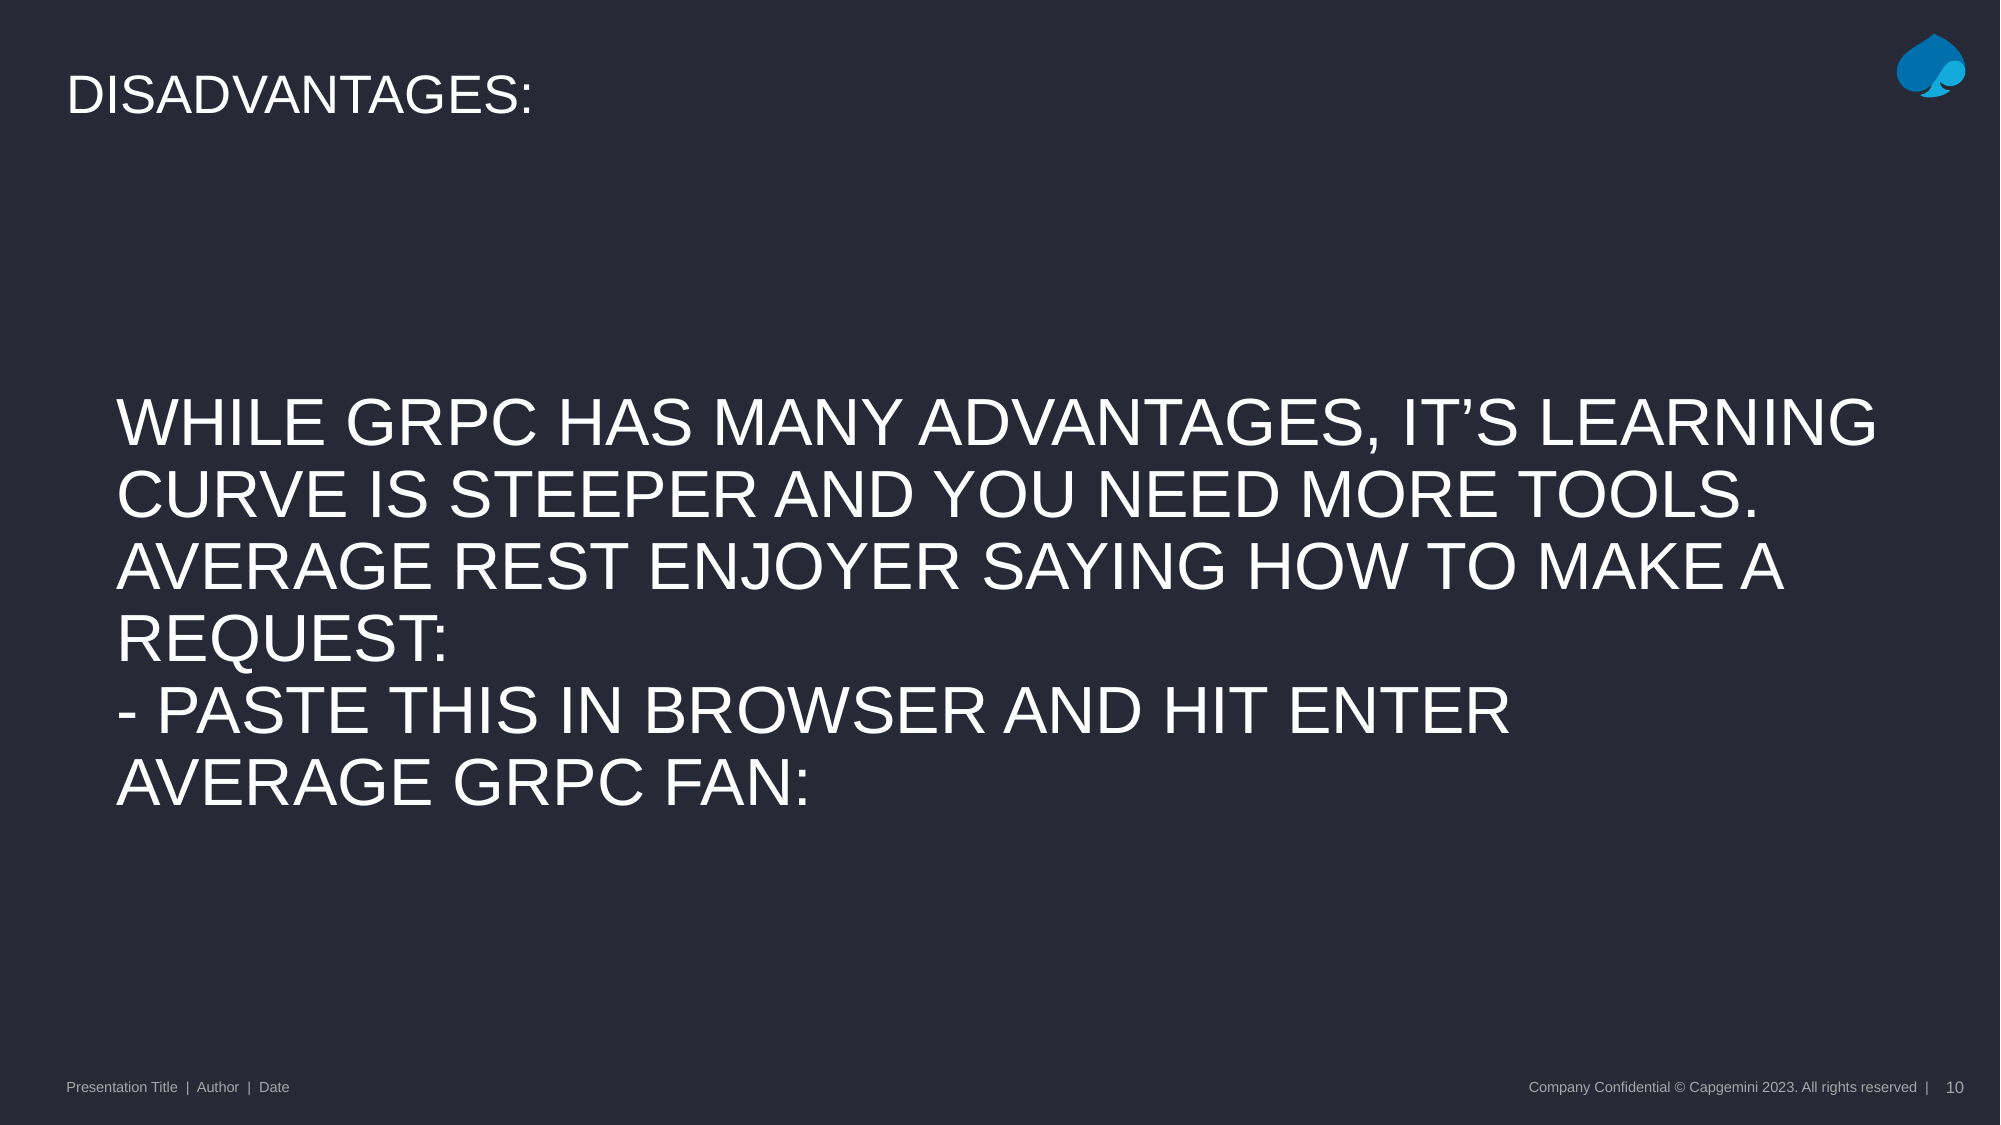

# Disadvantages:

While grpc has many advantages, it’s learning curve is steeper and you need more tools.
Average Rest enjoyer saying how to make a request:
- Paste this in browser and hit enter
Average grpc fan: